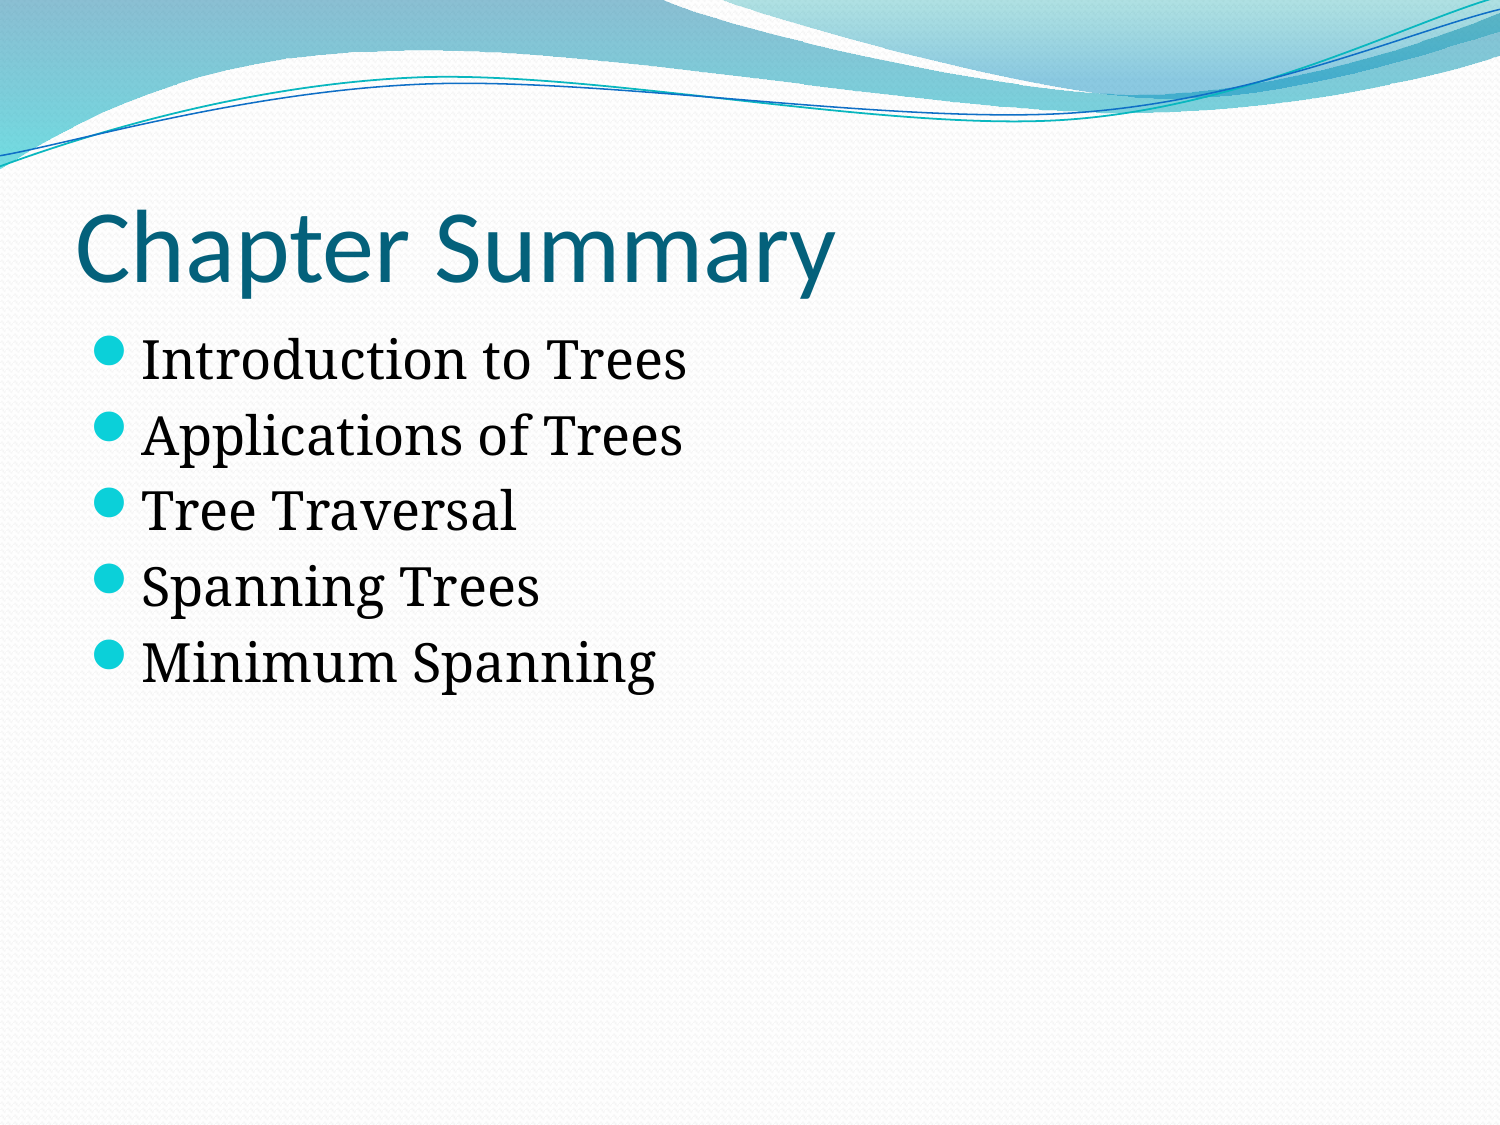

# Chapter Summary
Introduction to Trees
Applications of Trees
Tree Traversal
Spanning Trees
Minimum Spanning